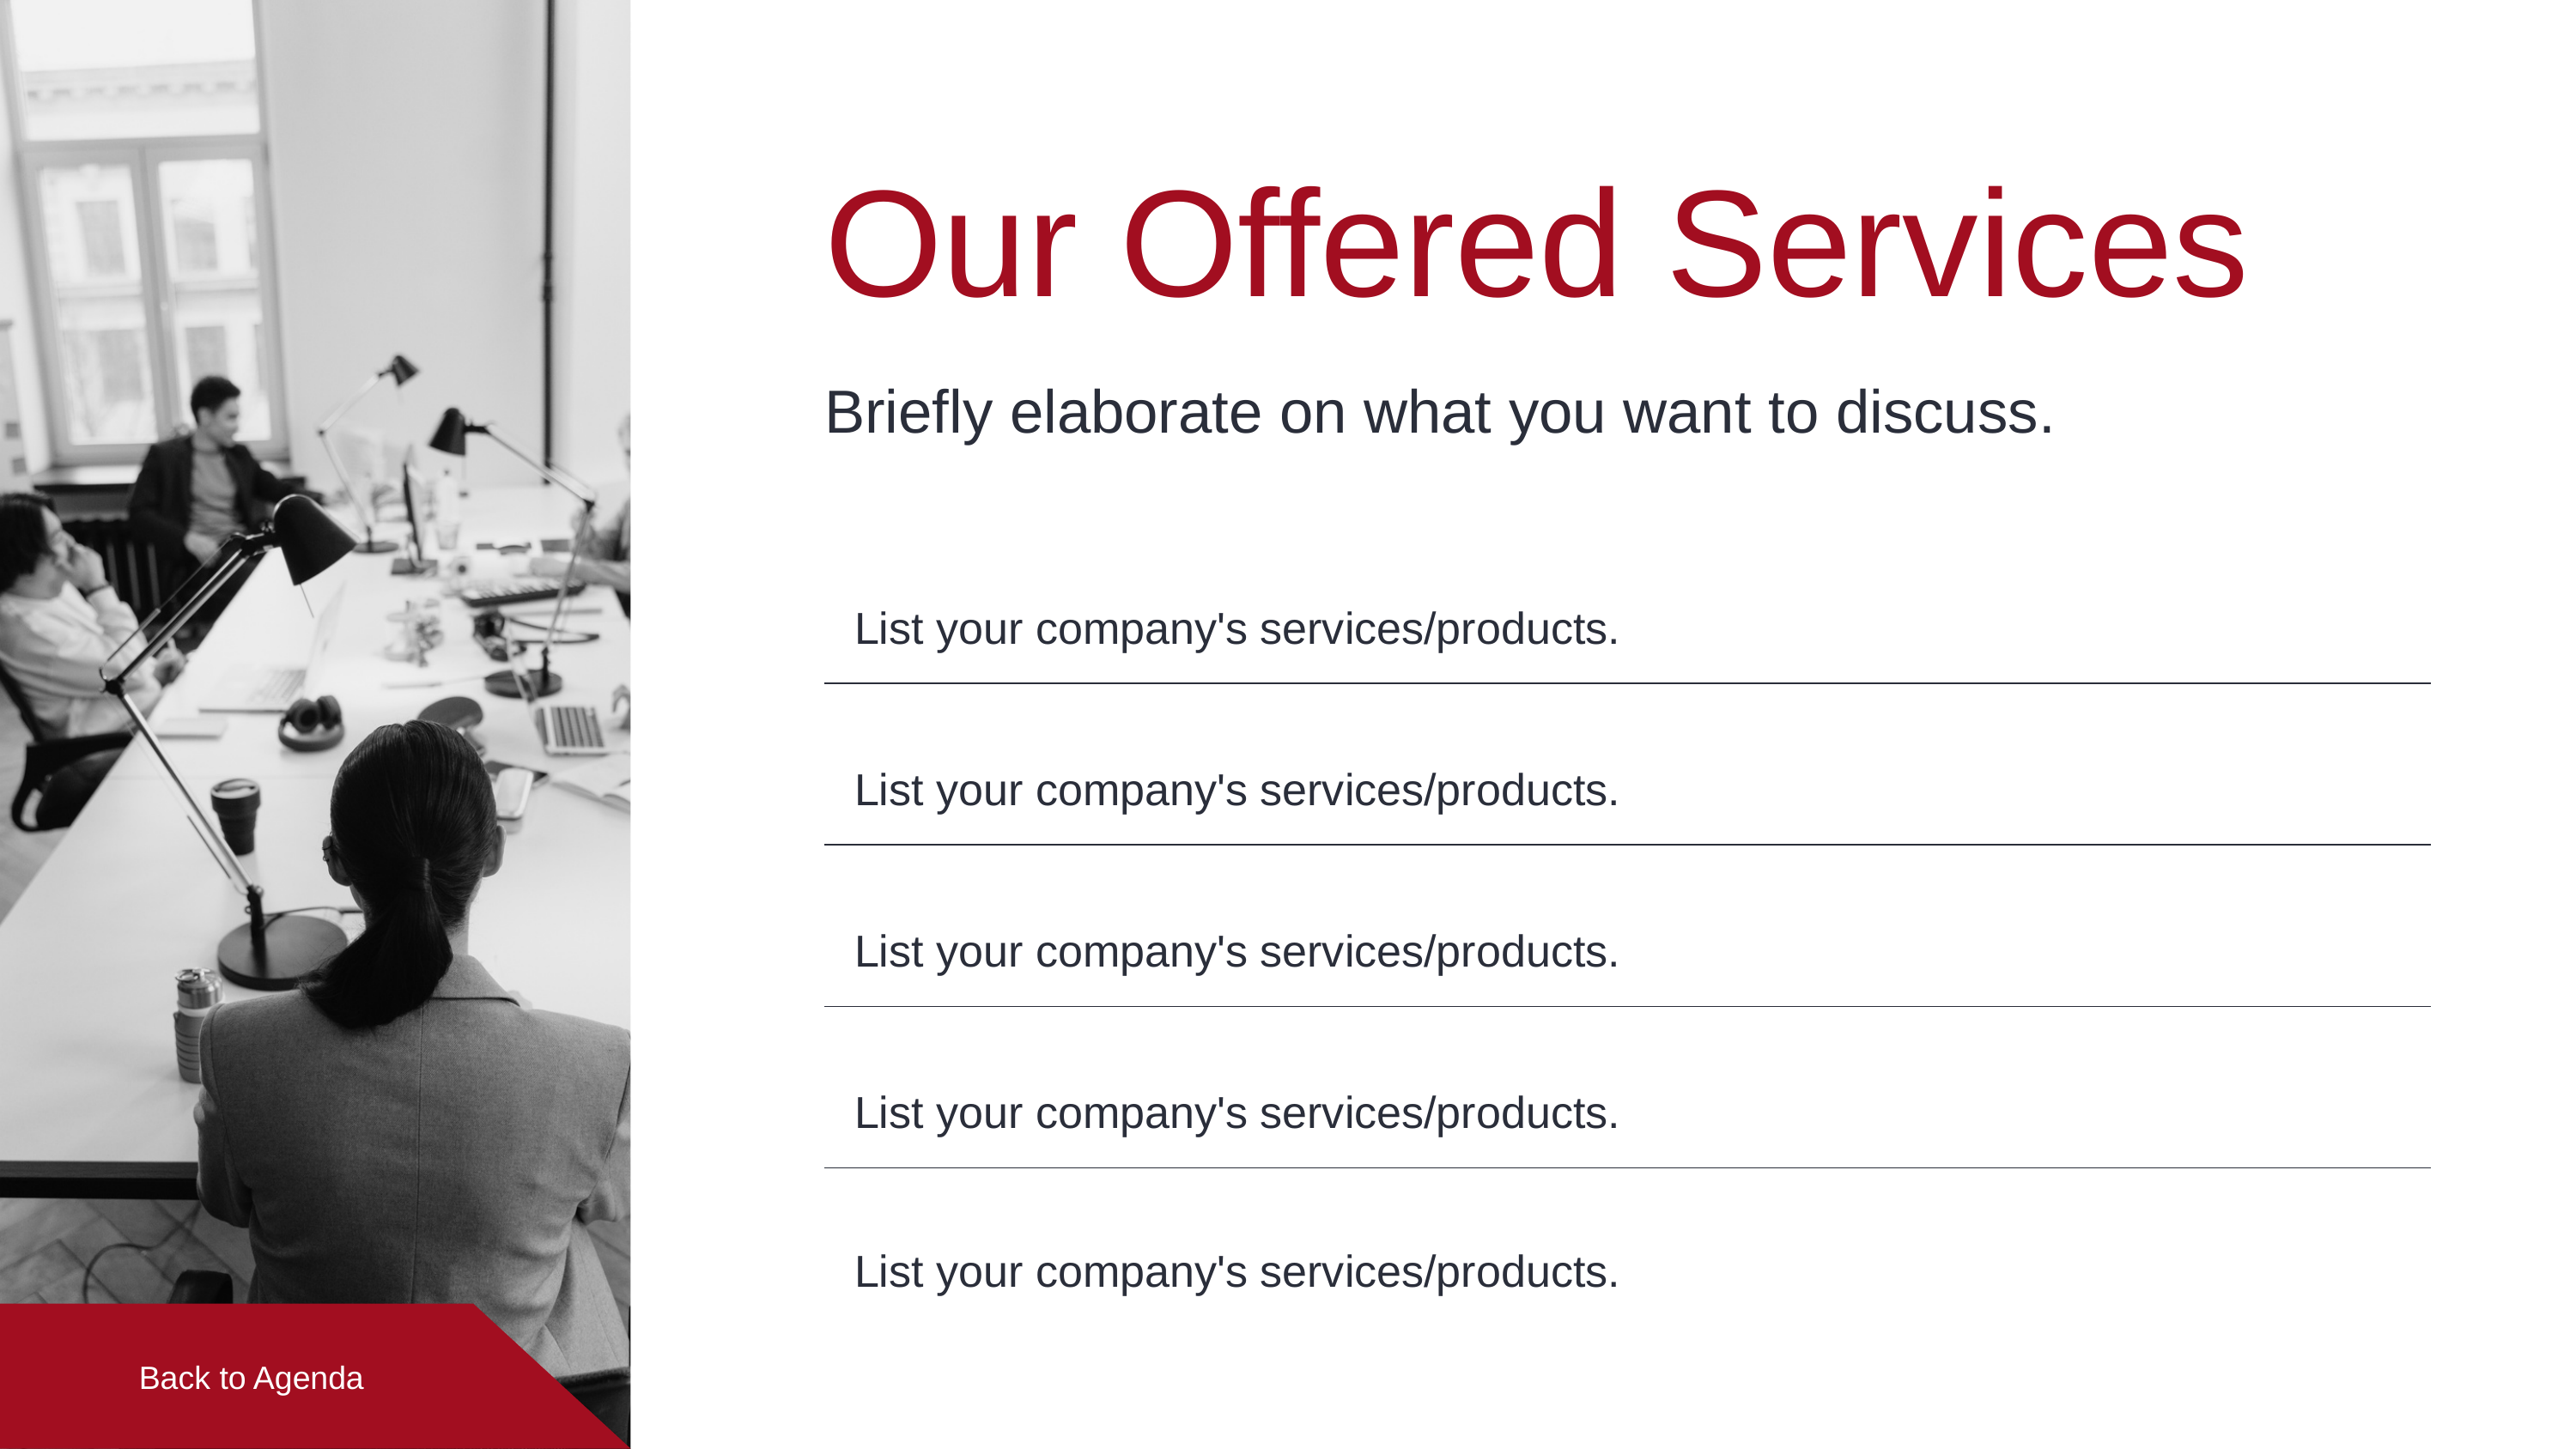

Our Offered Services
Briefly elaborate on what you want to discuss.
| List your company's services/products. |
| --- |
| List your company's services/products. |
| List your company's services/products. |
| List your company's services/products. |
| List your company's services/products. |

Back to Agenda